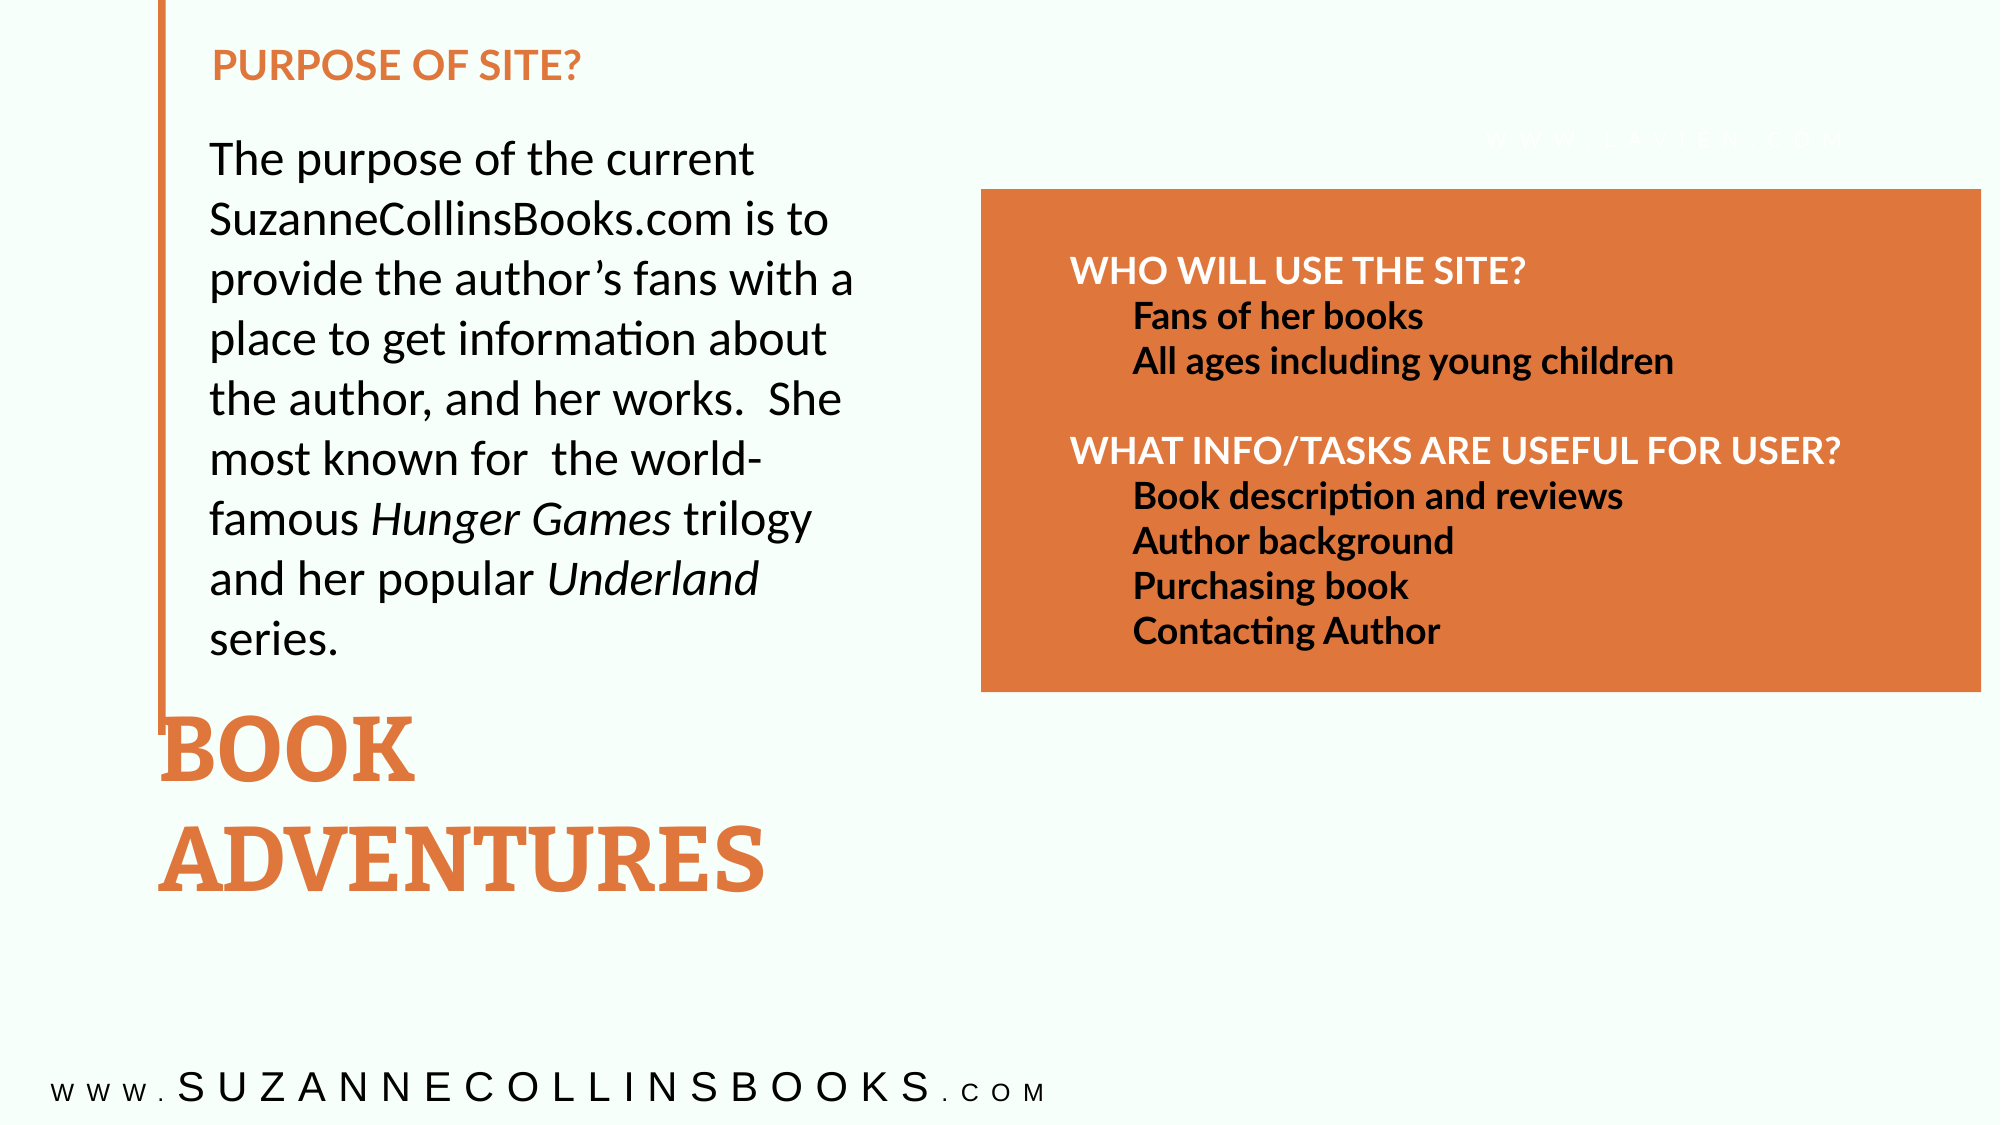

PURPOSE OF SITE?
The purpose of the current SuzanneCollinsBooks.com is to
provide the author’s fans with a place to get information about the author, and her works.  She most known for  the world-famous Hunger Games trilogy and her popular Underland series.
WWW.LAVIEN.COM

WHO WILL USE THE SITE?
       Fans of her books
       All ages including young children

WHAT INFO/TASKS ARE USEFUL FOR USER?
       Book description and reviews
       Author background
       Purchasing book
       Contacting Author

BOOK ADVENTURES
WWW.SUZANNECOLLINSBOOKS.COM